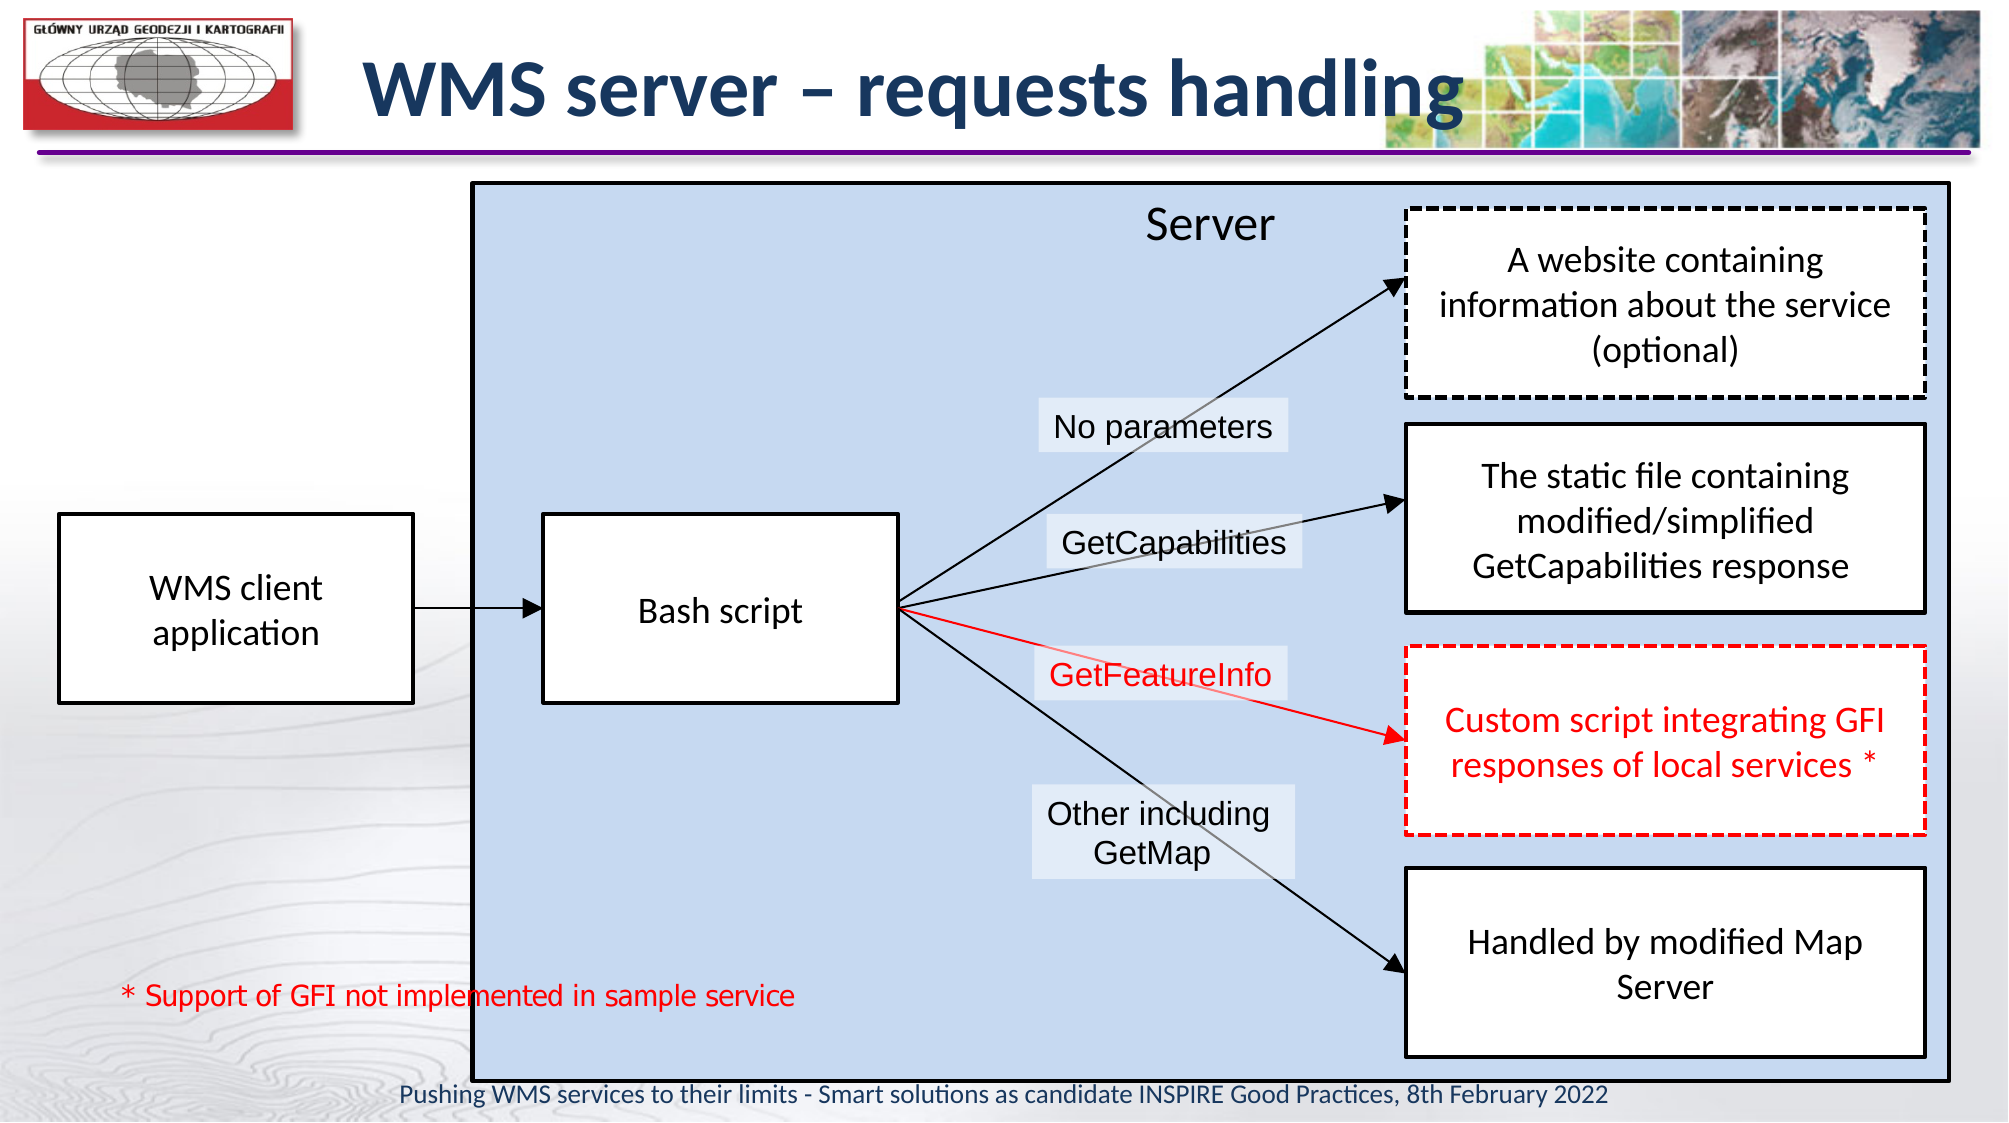

# WMS server – requests handling
Server
A website containing information about the service
(optional)
No parameters
The static file containing modified/simplified GetCapabilities response
WMS client application
Bash script
GetCapabilities
GetFeatureInfo
Custom script integrating GFI responses of local services *
Other including
     GetMap
Handled by modified Map Server
* Support of GFI not implemented in sample service
Pushing WMS services to their limits - Smart solutions as candidate INSPIRE Good Practices, 8th February 2022